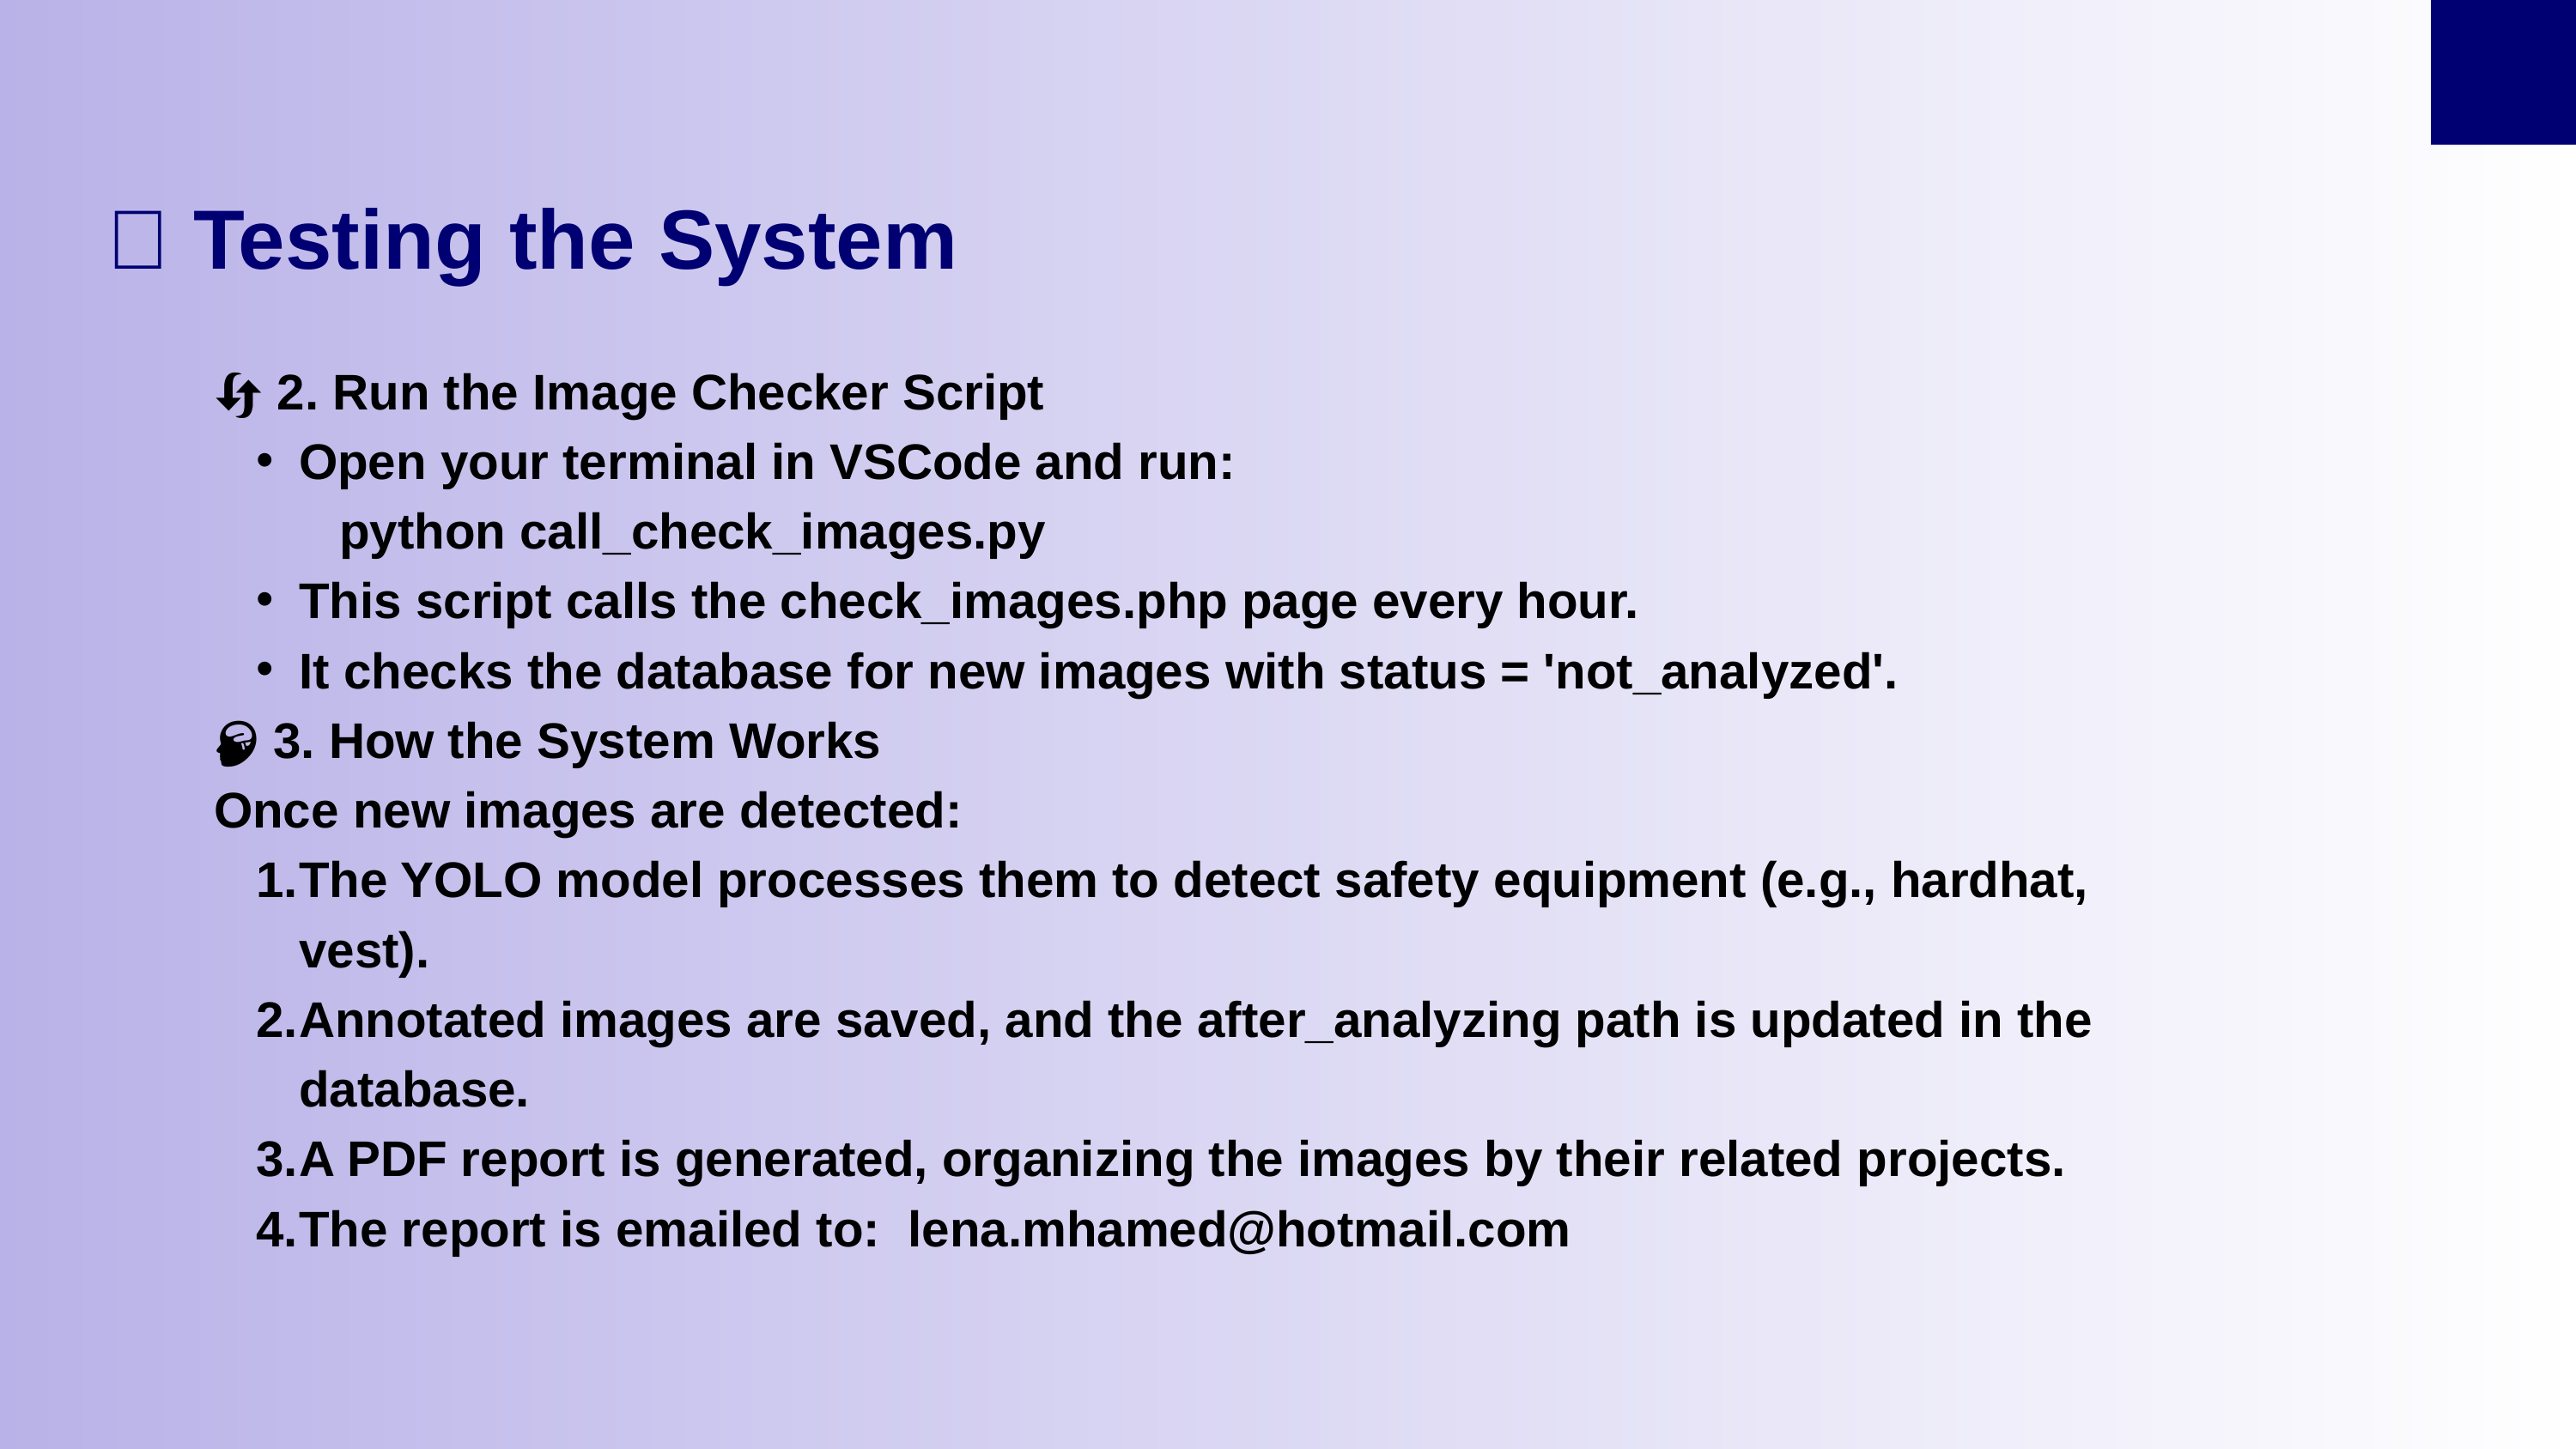

🧪 Testing the System
🔄 2. Run the Image Checker Script
Open your terminal in VSCode and run:
         python call_check_images.py
This script calls the check_images.php page every hour.
It checks the database for new images with status = 'not_analyzed'.
🧠 3. How the System Works
Once new images are detected:
The YOLO model processes them to detect safety equipment (e.g., hardhat, vest).
Annotated images are saved, and the after_analyzing path is updated in the database.
A PDF report is generated, organizing the images by their related projects.
The report is emailed to:  lena.mhamed@hotmail.com